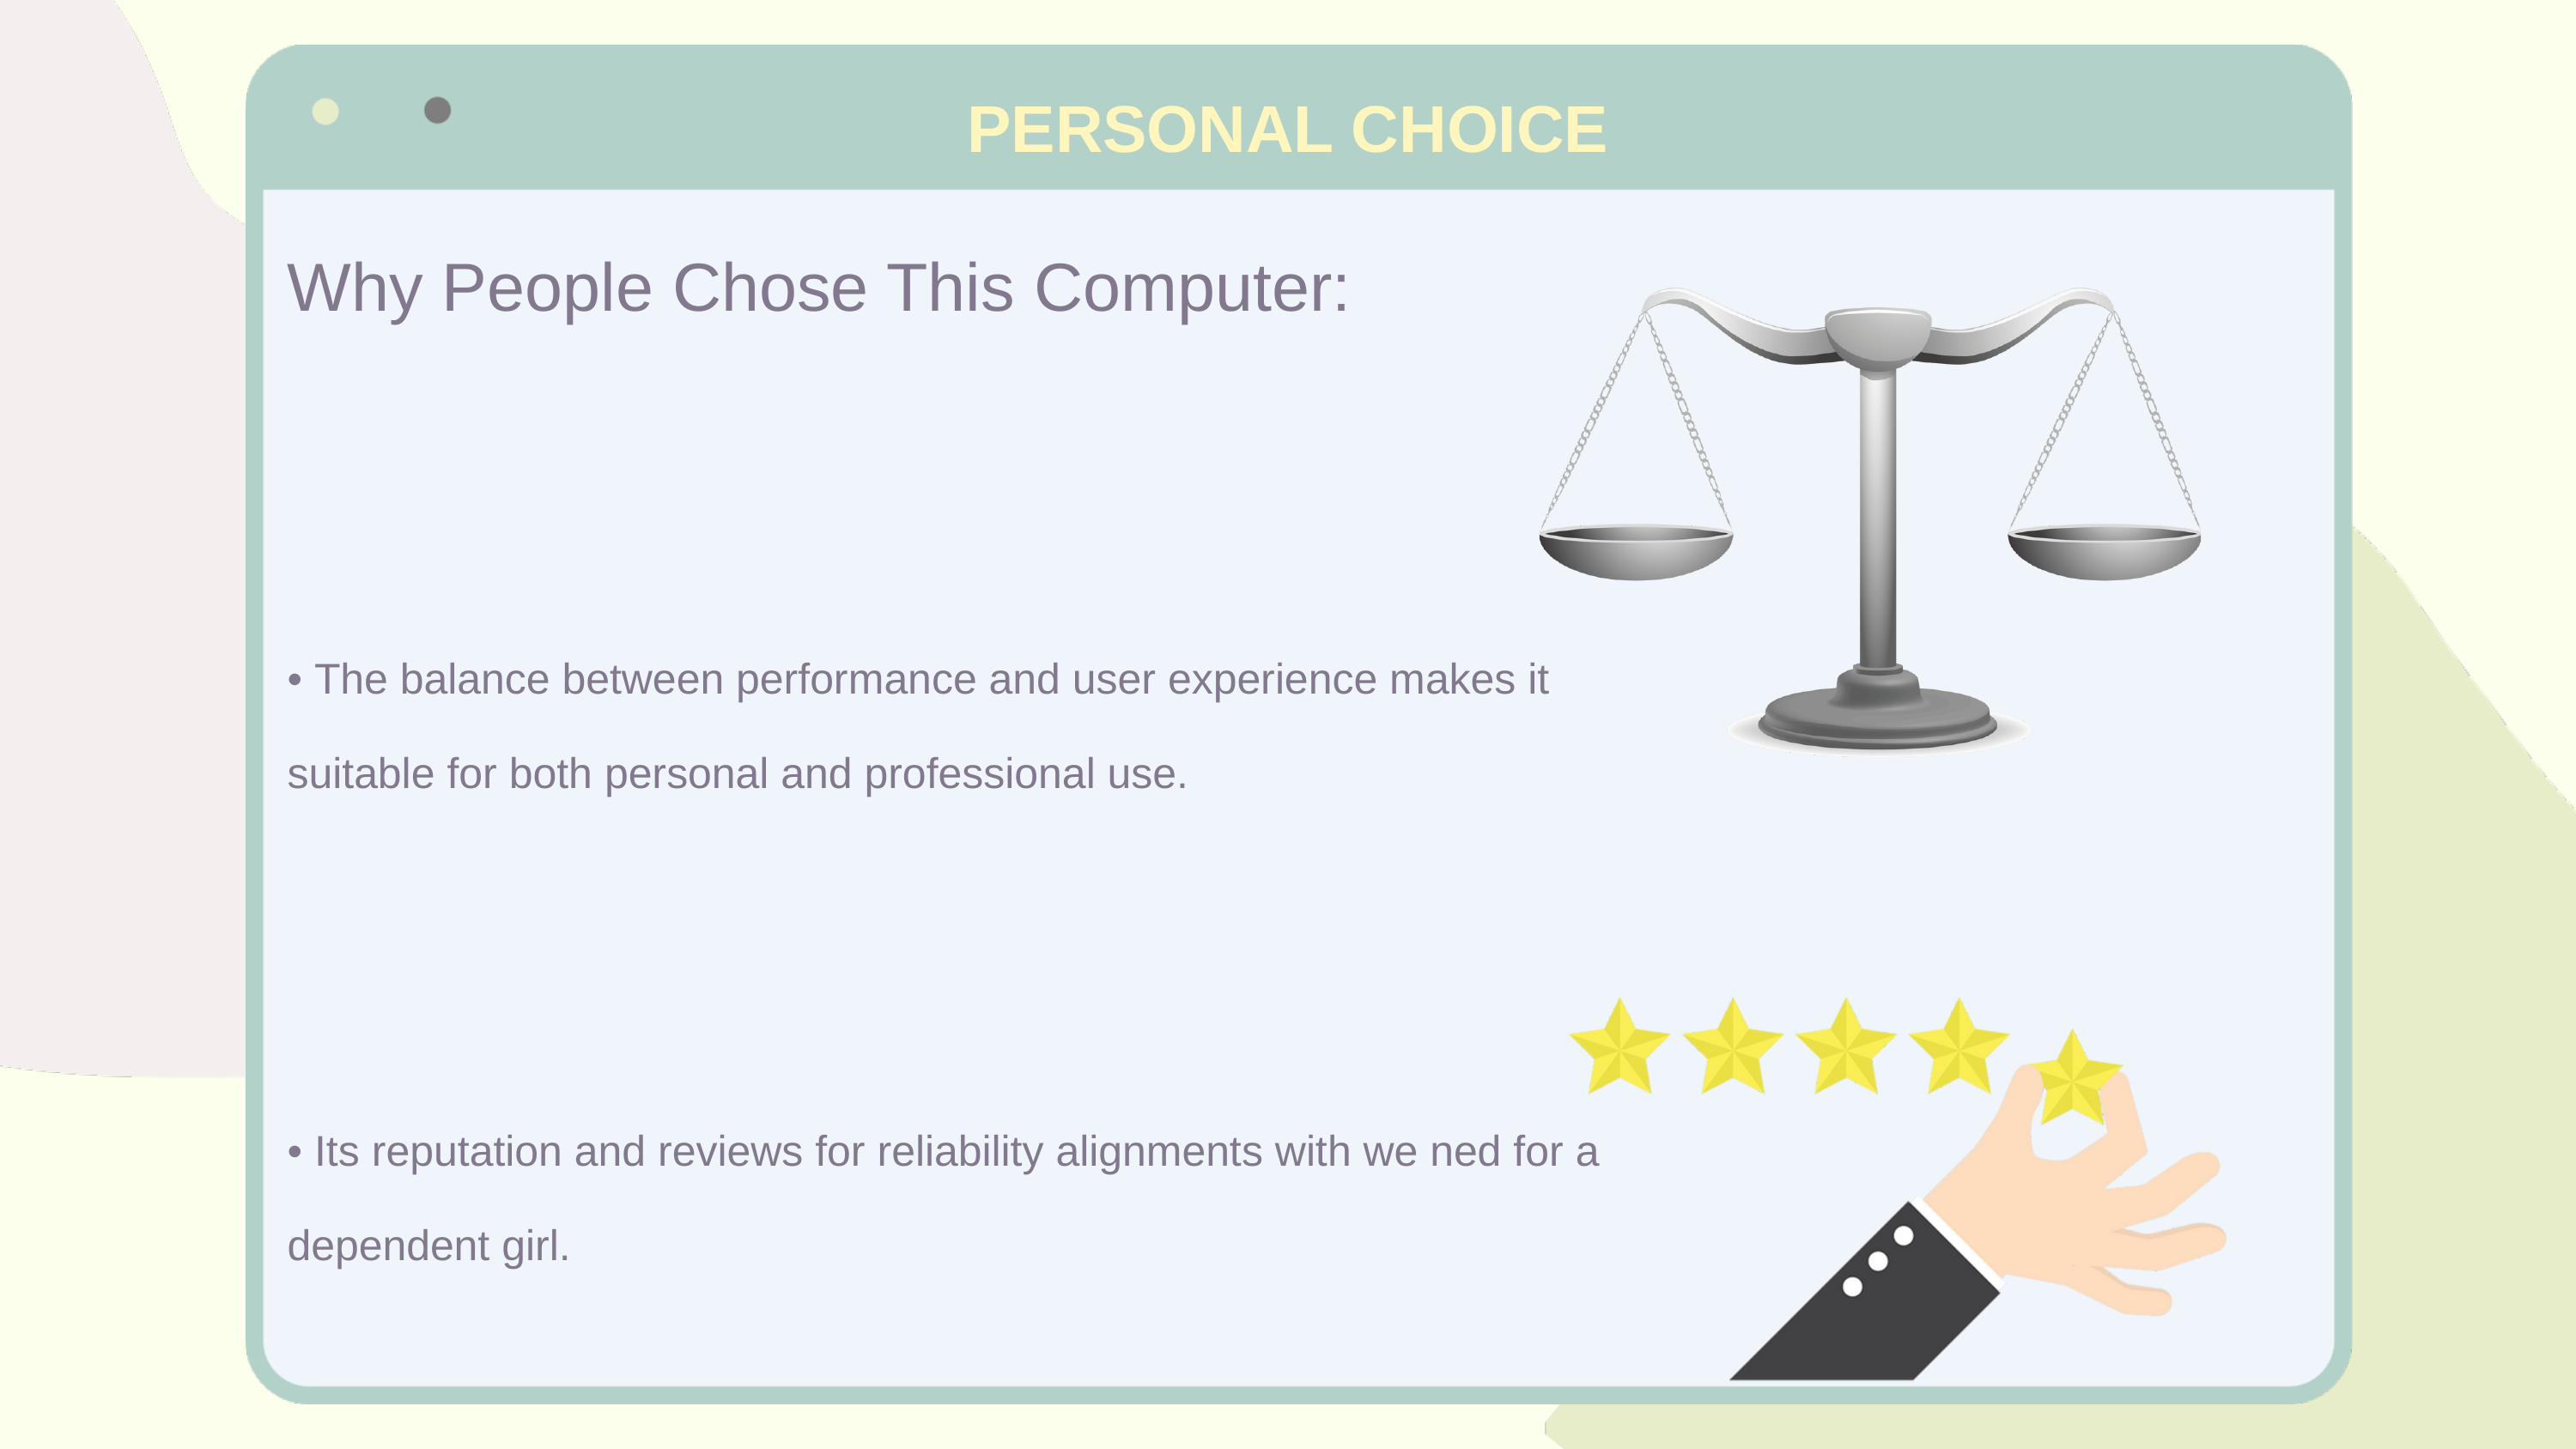

PERSONAL CHOICE
Why People Chose This Computer:

• The balance between performance and user experience makes it suitable for both personal and professional use.

• Its reputation and reviews for reliability alignments with we ned for a dependent girl.